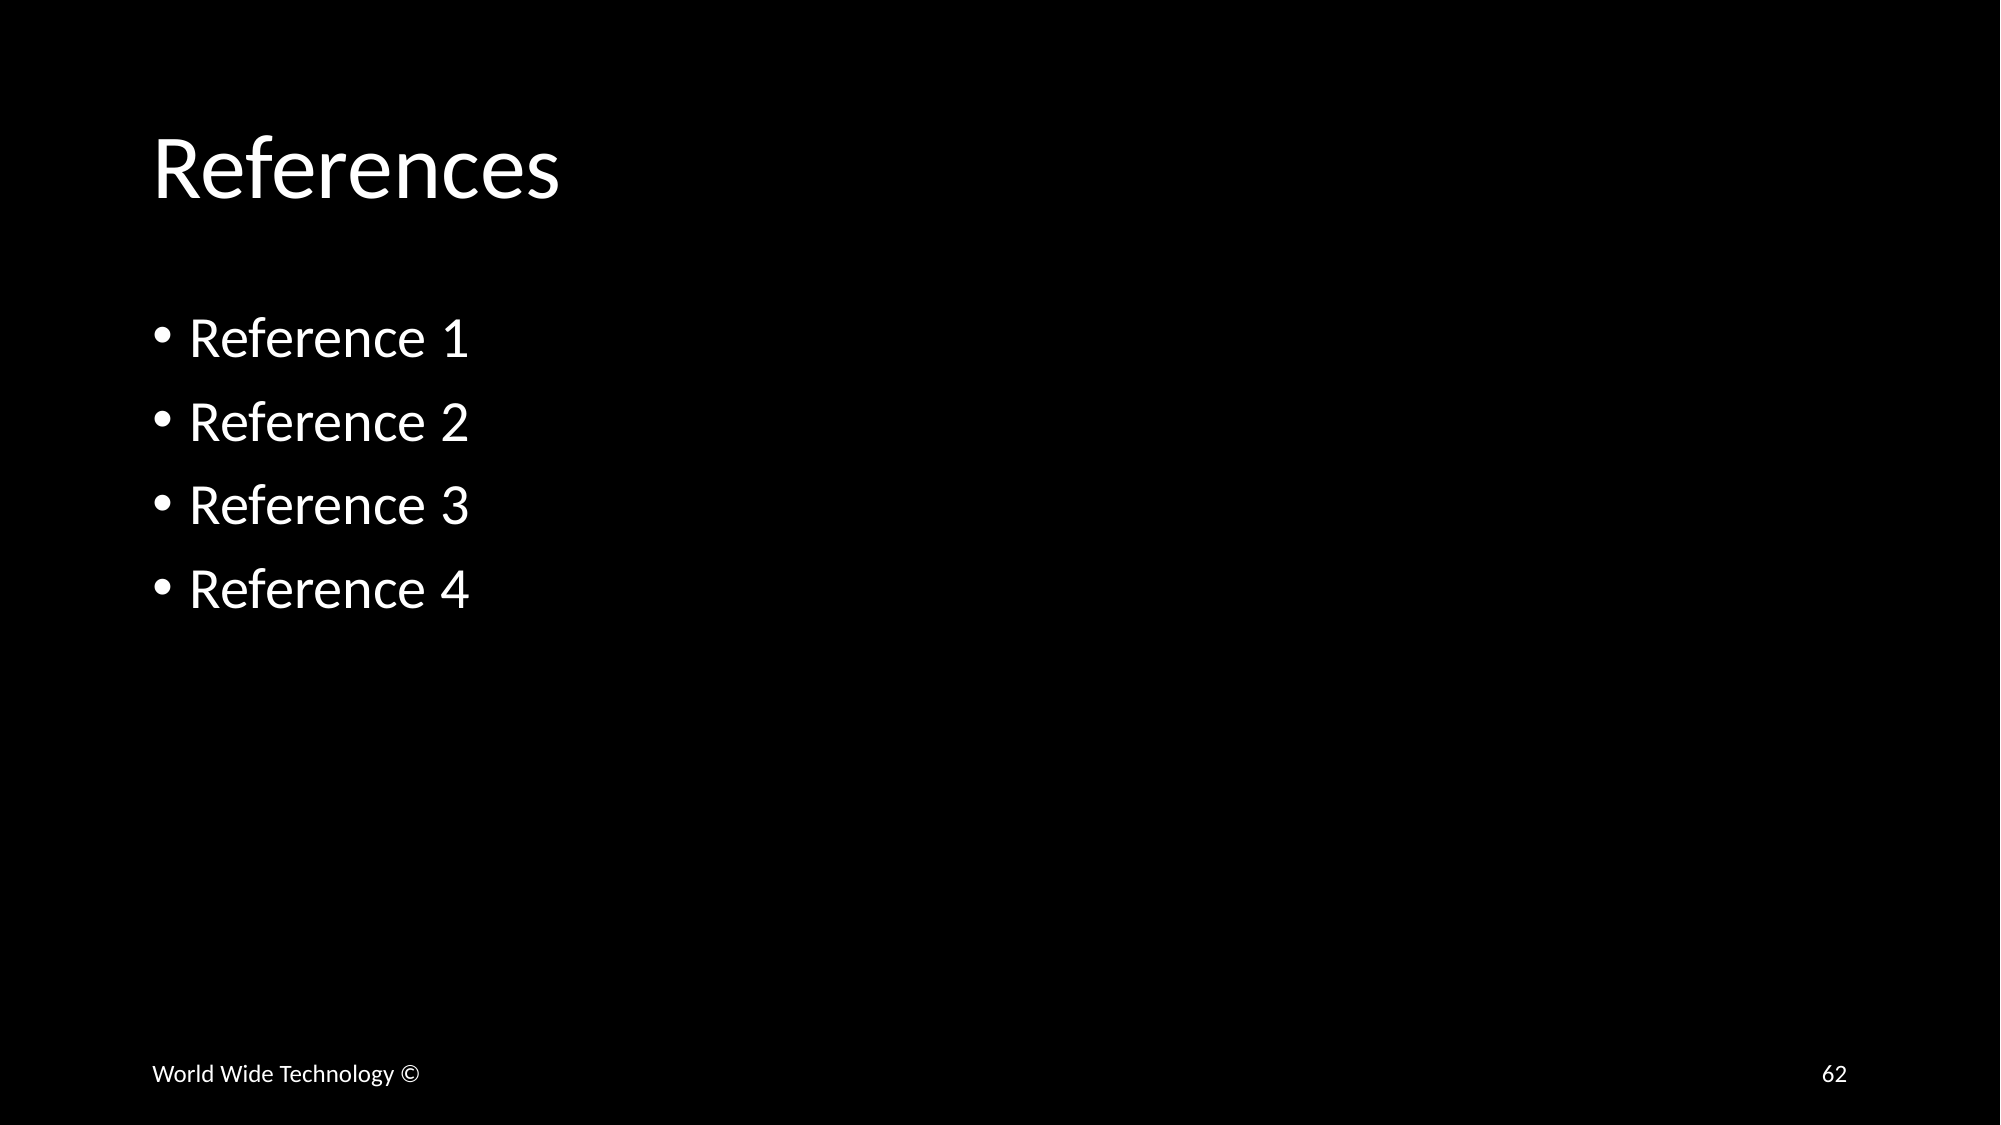

# References
Reference 1
Reference 2
Reference 3
Reference 4
World Wide Technology ©
62